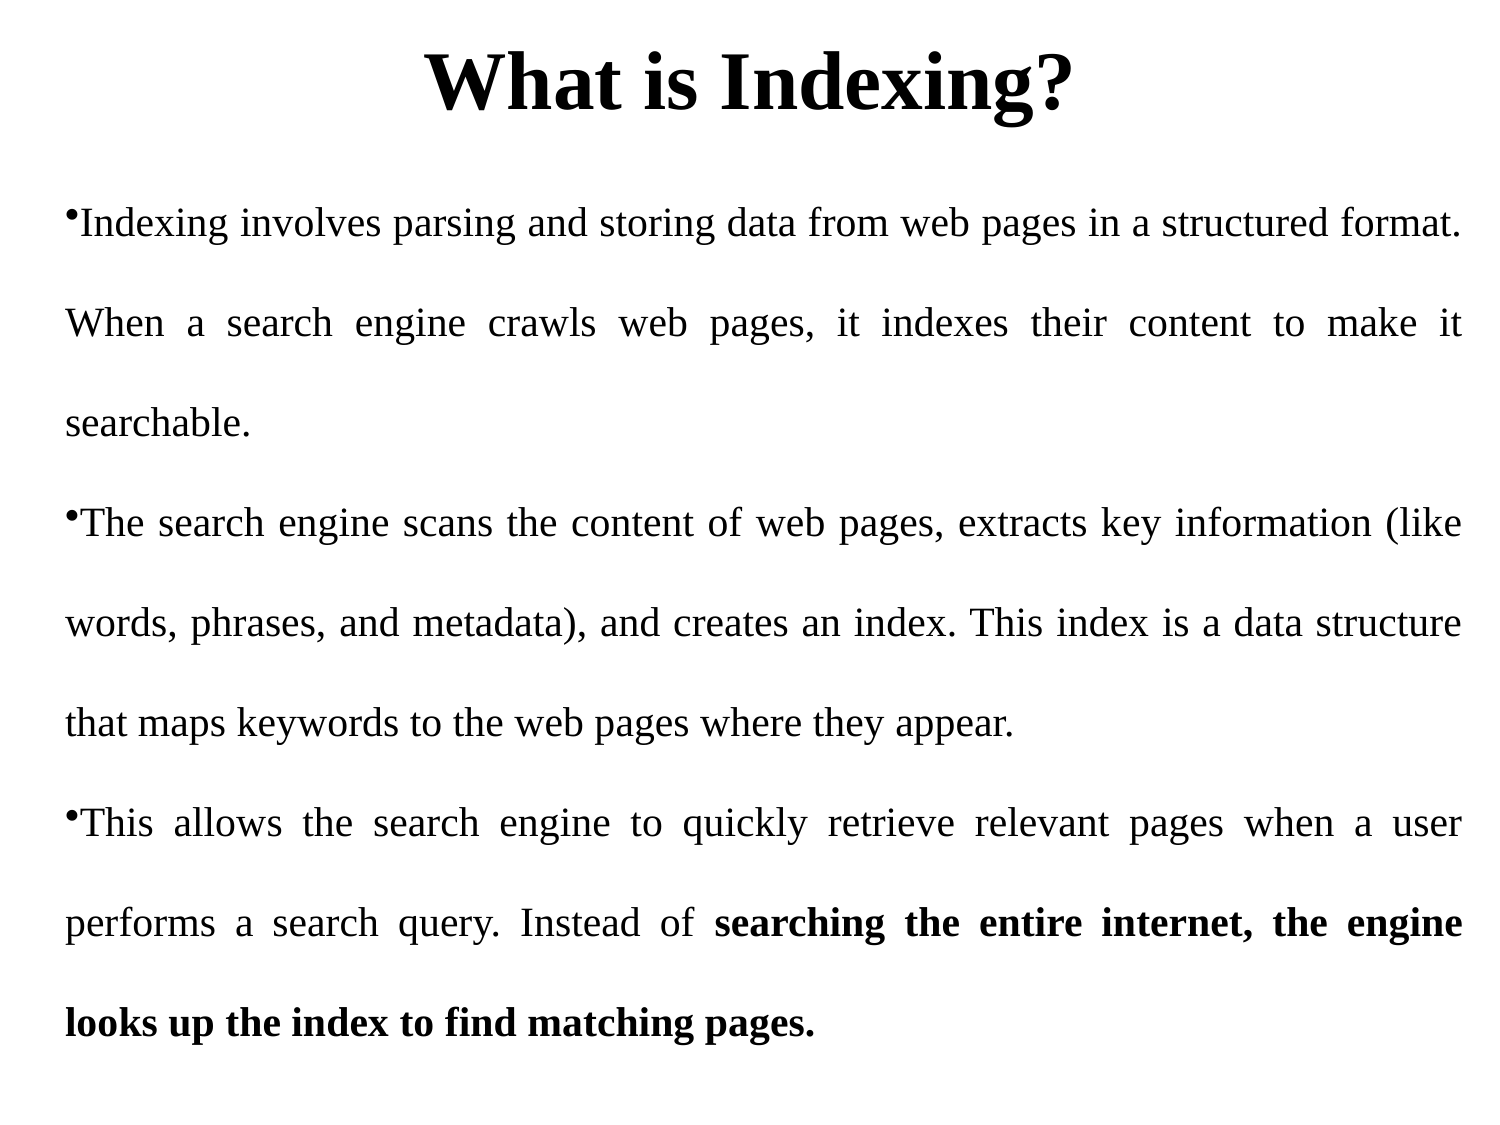

# What is Indexing?
Indexing involves parsing and storing data from web pages in a structured format. When a search engine crawls web pages, it indexes their content to make it searchable.
The search engine scans the content of web pages, extracts key information (like words, phrases, and metadata), and creates an index. This index is a data structure that maps keywords to the web pages where they appear.
This allows the search engine to quickly retrieve relevant pages when a user performs a search query. Instead of searching the entire internet, the engine looks up the index to find matching pages.